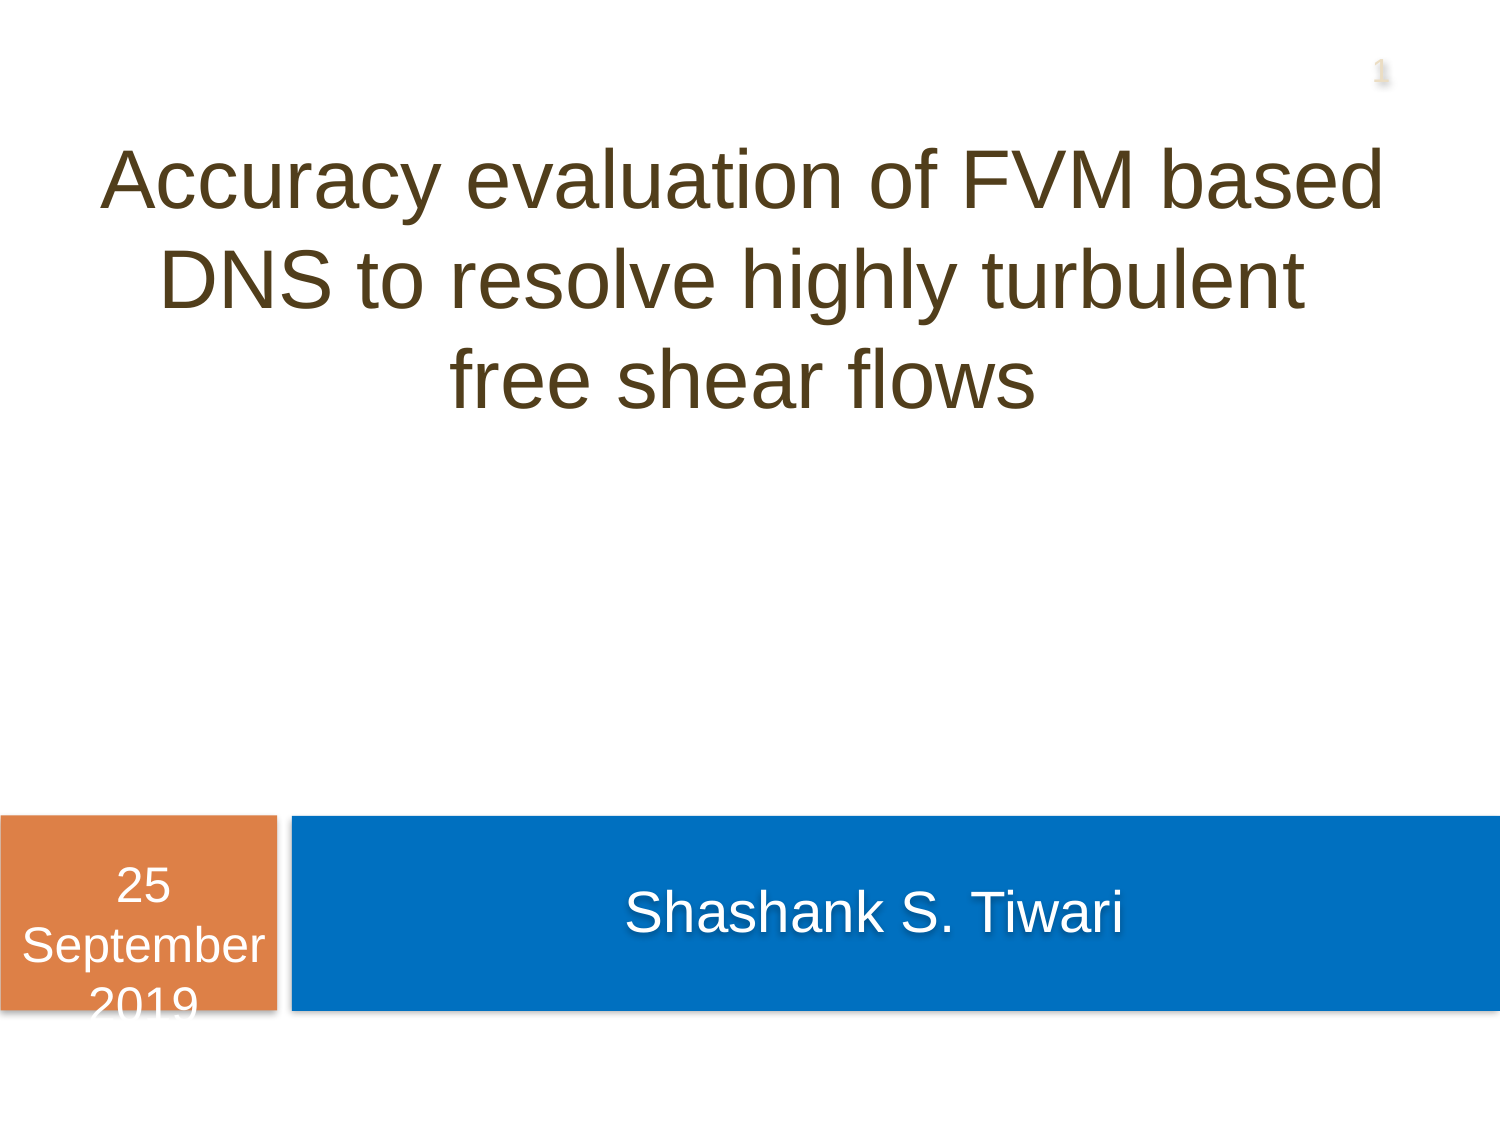

1
# Accuracy evaluation of FVM based DNS to resolve highly turbulent free shear flows
Shashank S. Tiwari
25 September 2019